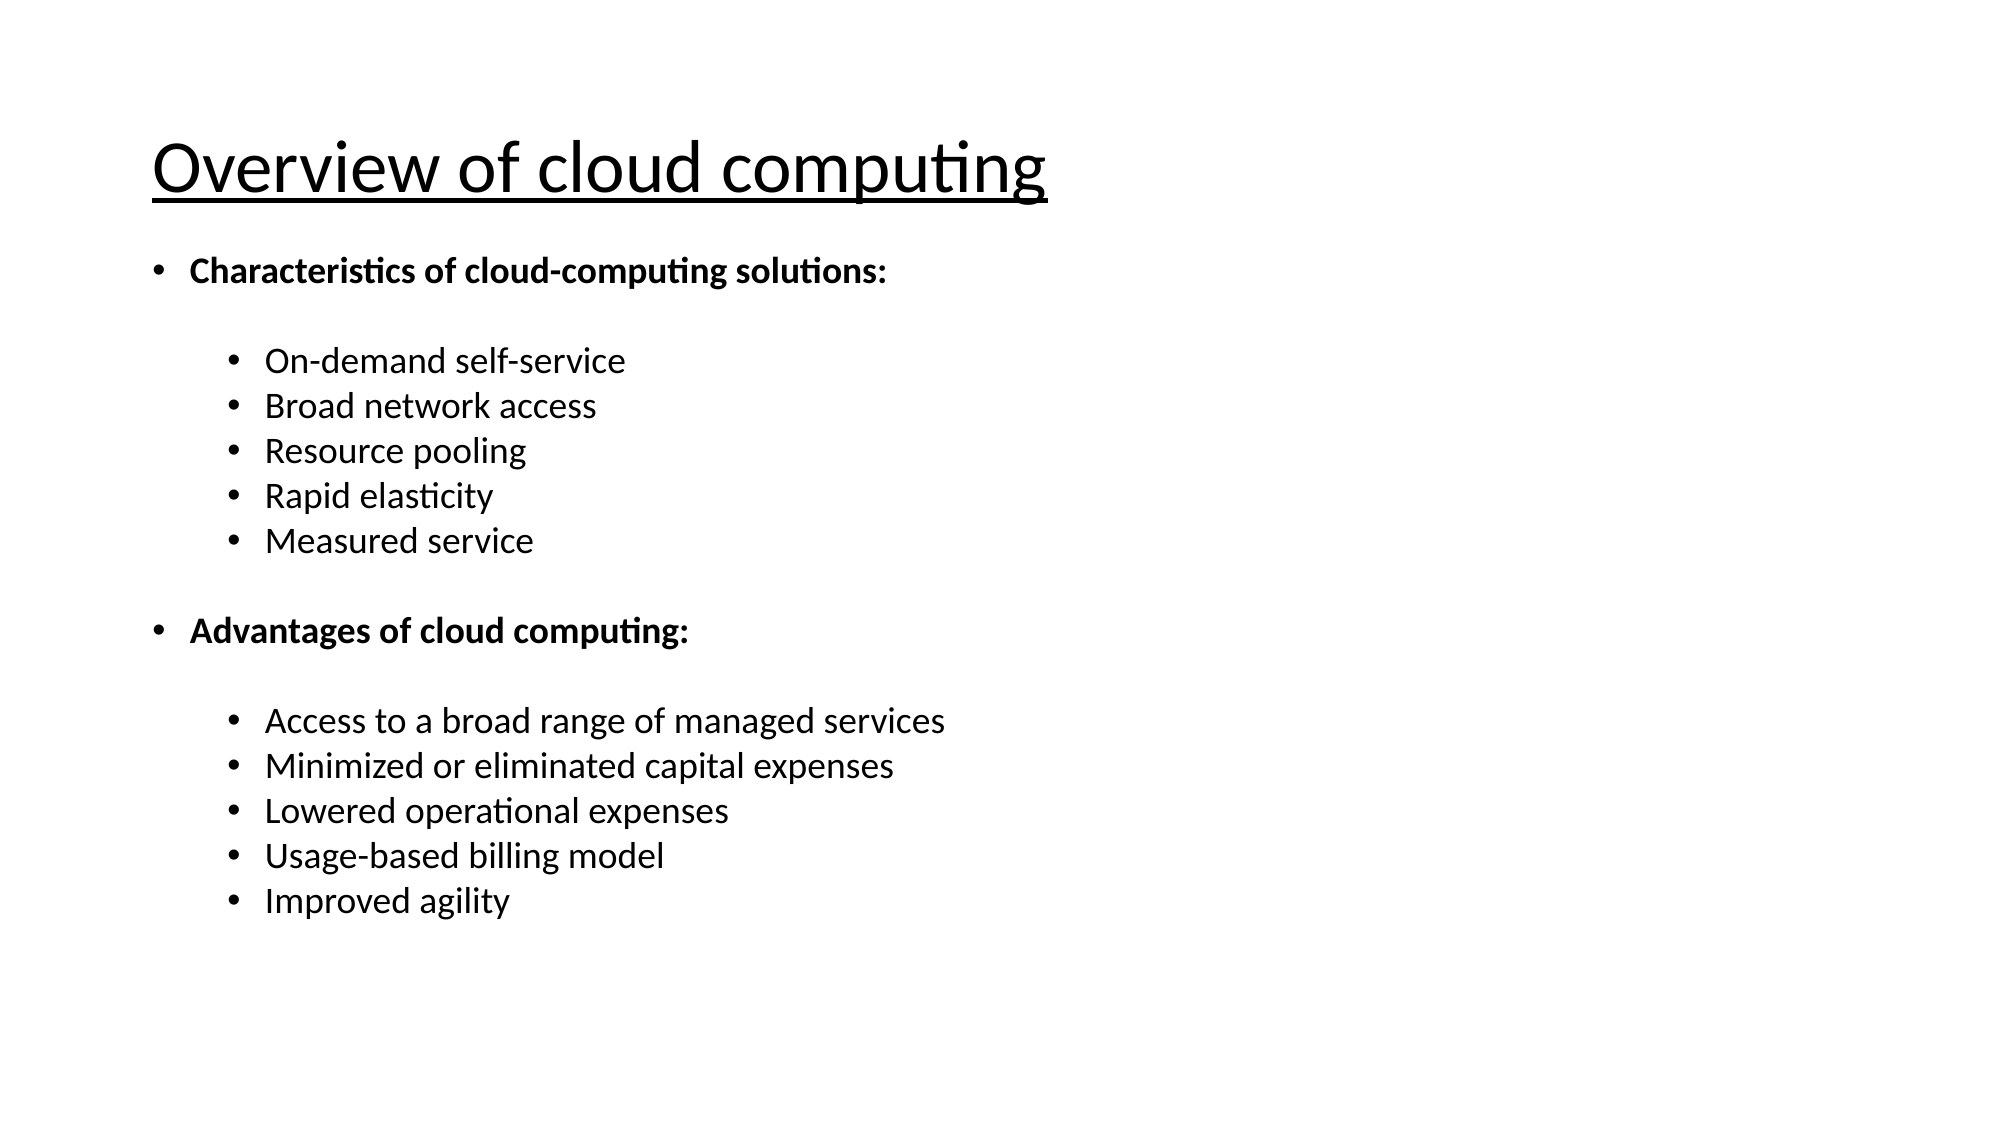

# Overview of cloud computing
Characteristics of cloud-computing solutions:

On-demand self-service
Broad network access
Resource pooling
Rapid elasticity
Measured service

Advantages of cloud computing:

Access to a broad range of managed services
Minimized or eliminated capital expenses
Lowered operational expenses
Usage-based billing model
Improved agility